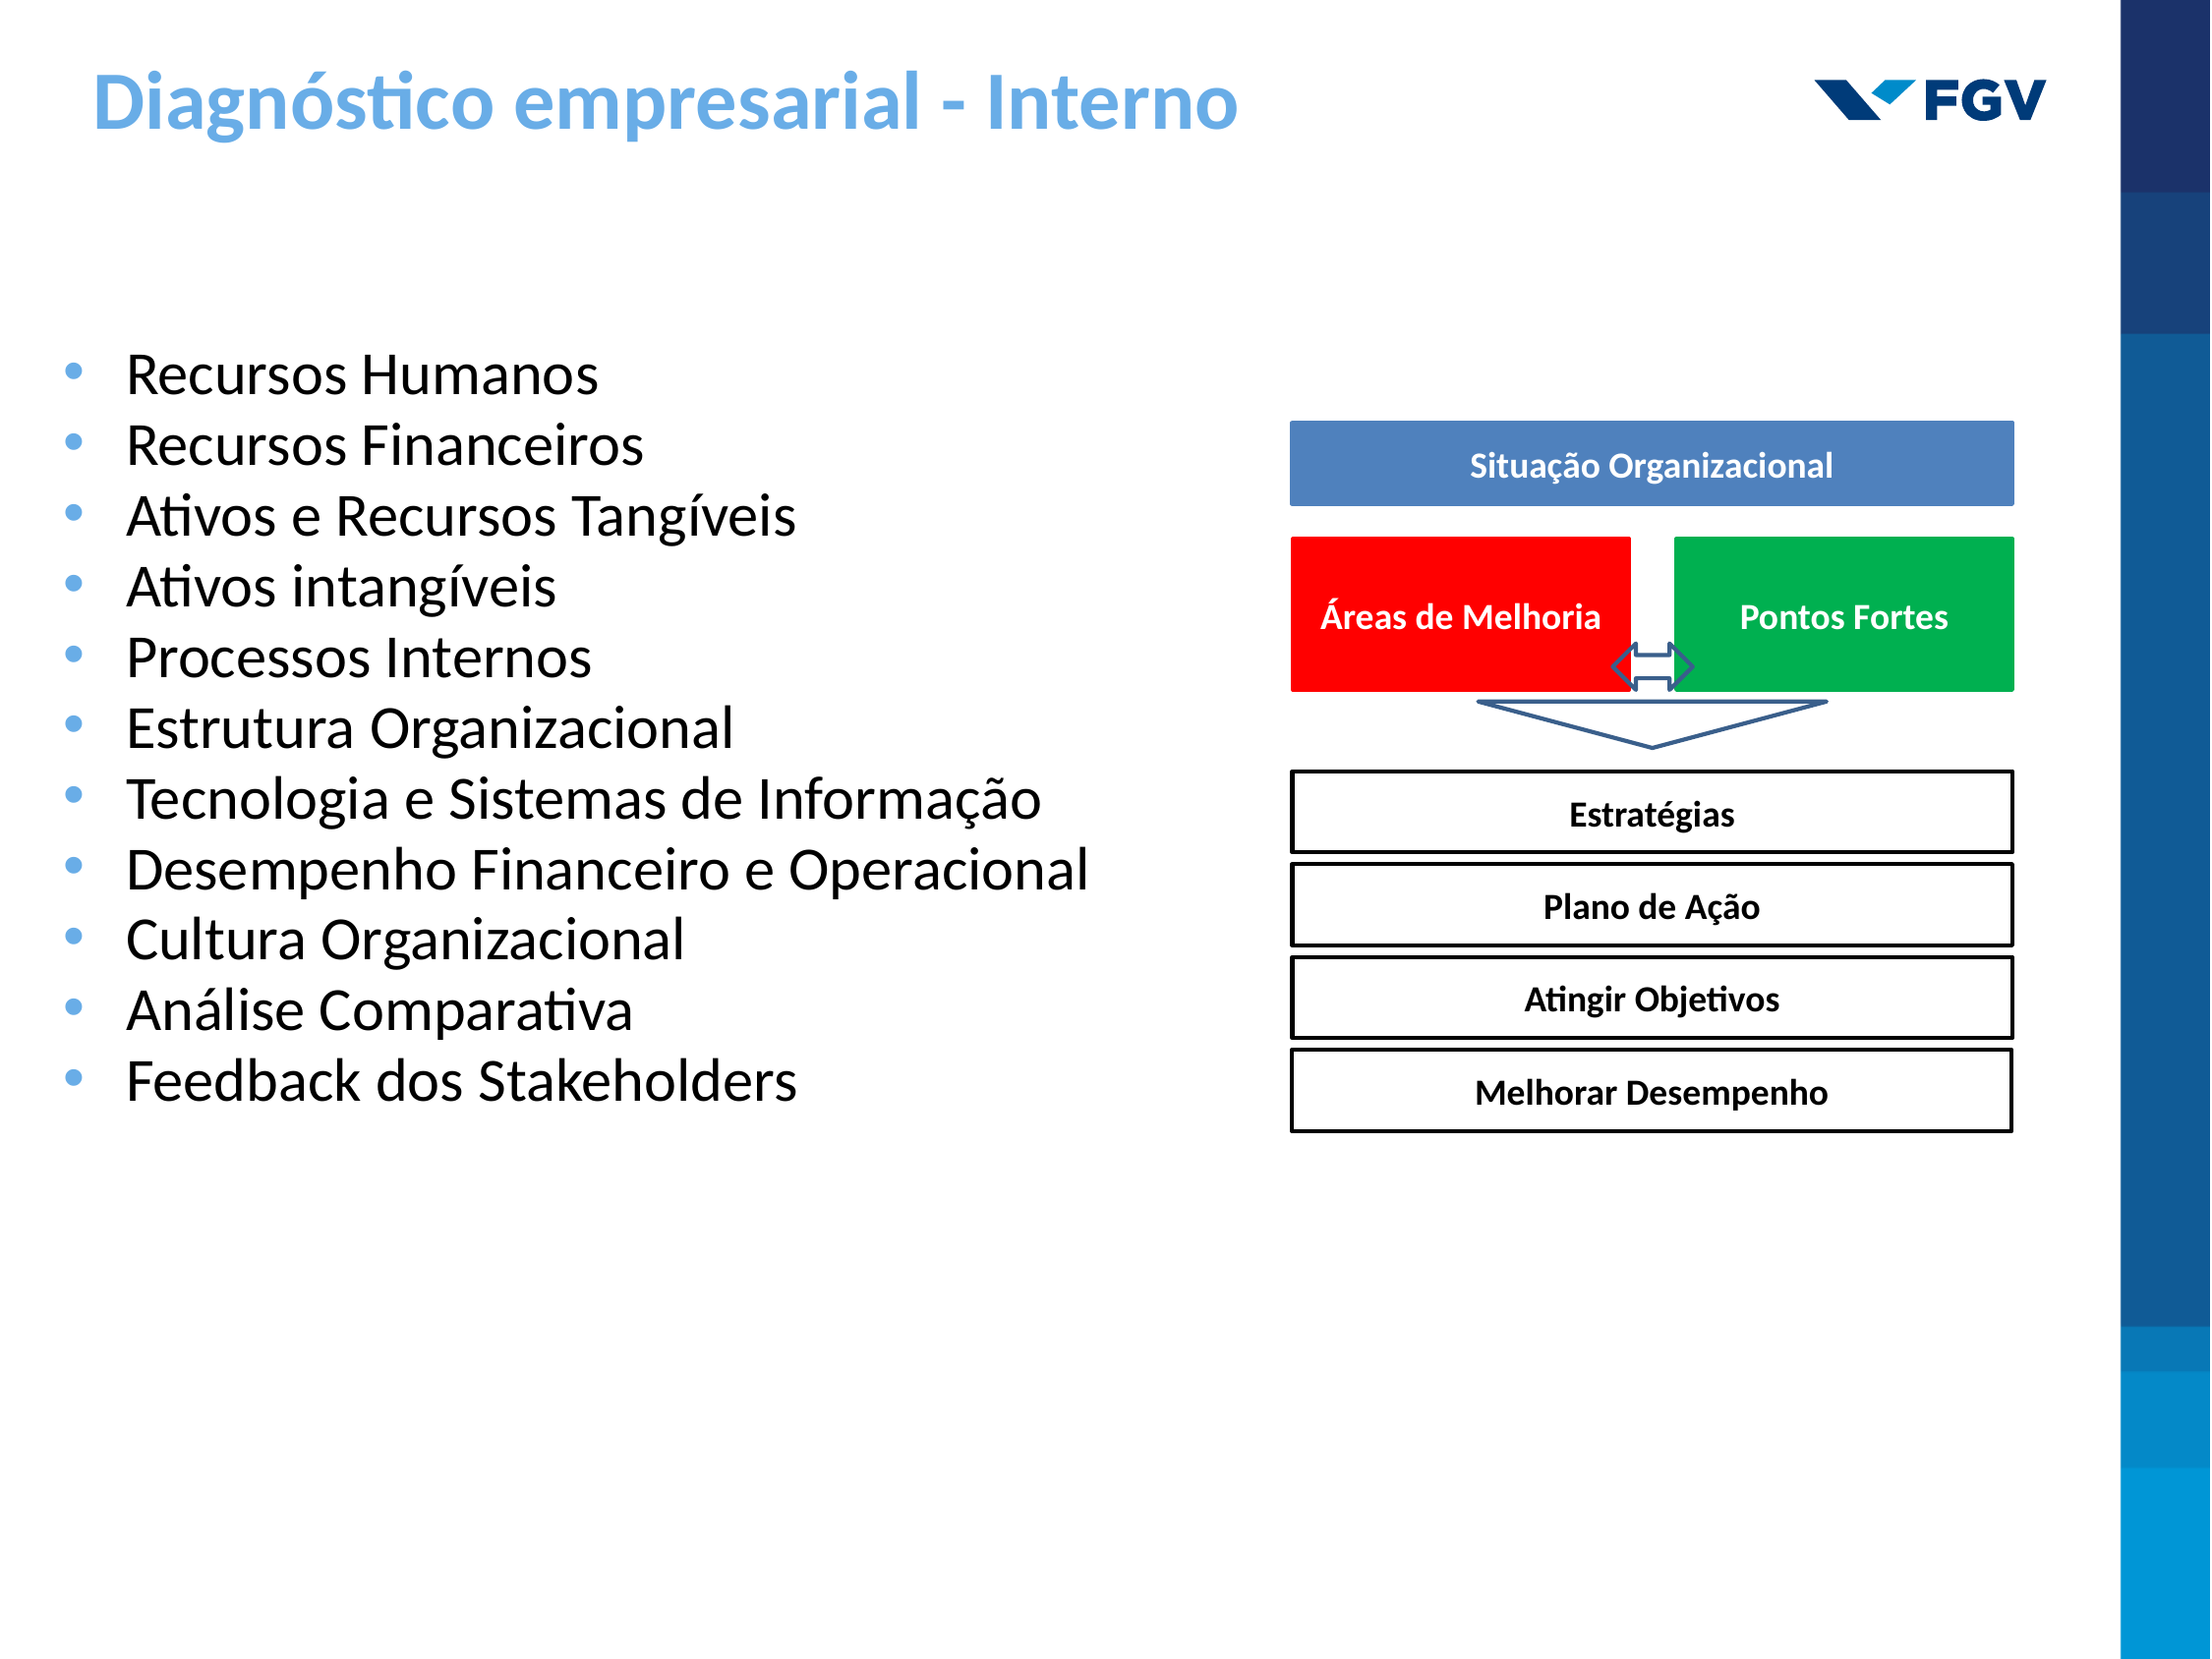

# Diagnóstico empresarial - Interno
Recursos Humanos
Recursos Financeiros
Ativos e Recursos Tangíveis
Ativos intangíveis
Processos Internos
Estrutura Organizacional
Tecnologia e Sistemas de Informação
Desempenho Financeiro e Operacional
Cultura Organizacional
Análise Comparativa
Feedback dos Stakeholders

Situação Organizacional
Áreas de Melhoria
Pontos Fortes

Estratégias
Plano de Ação
Atingir Objetivos
Melhorar Desempenho